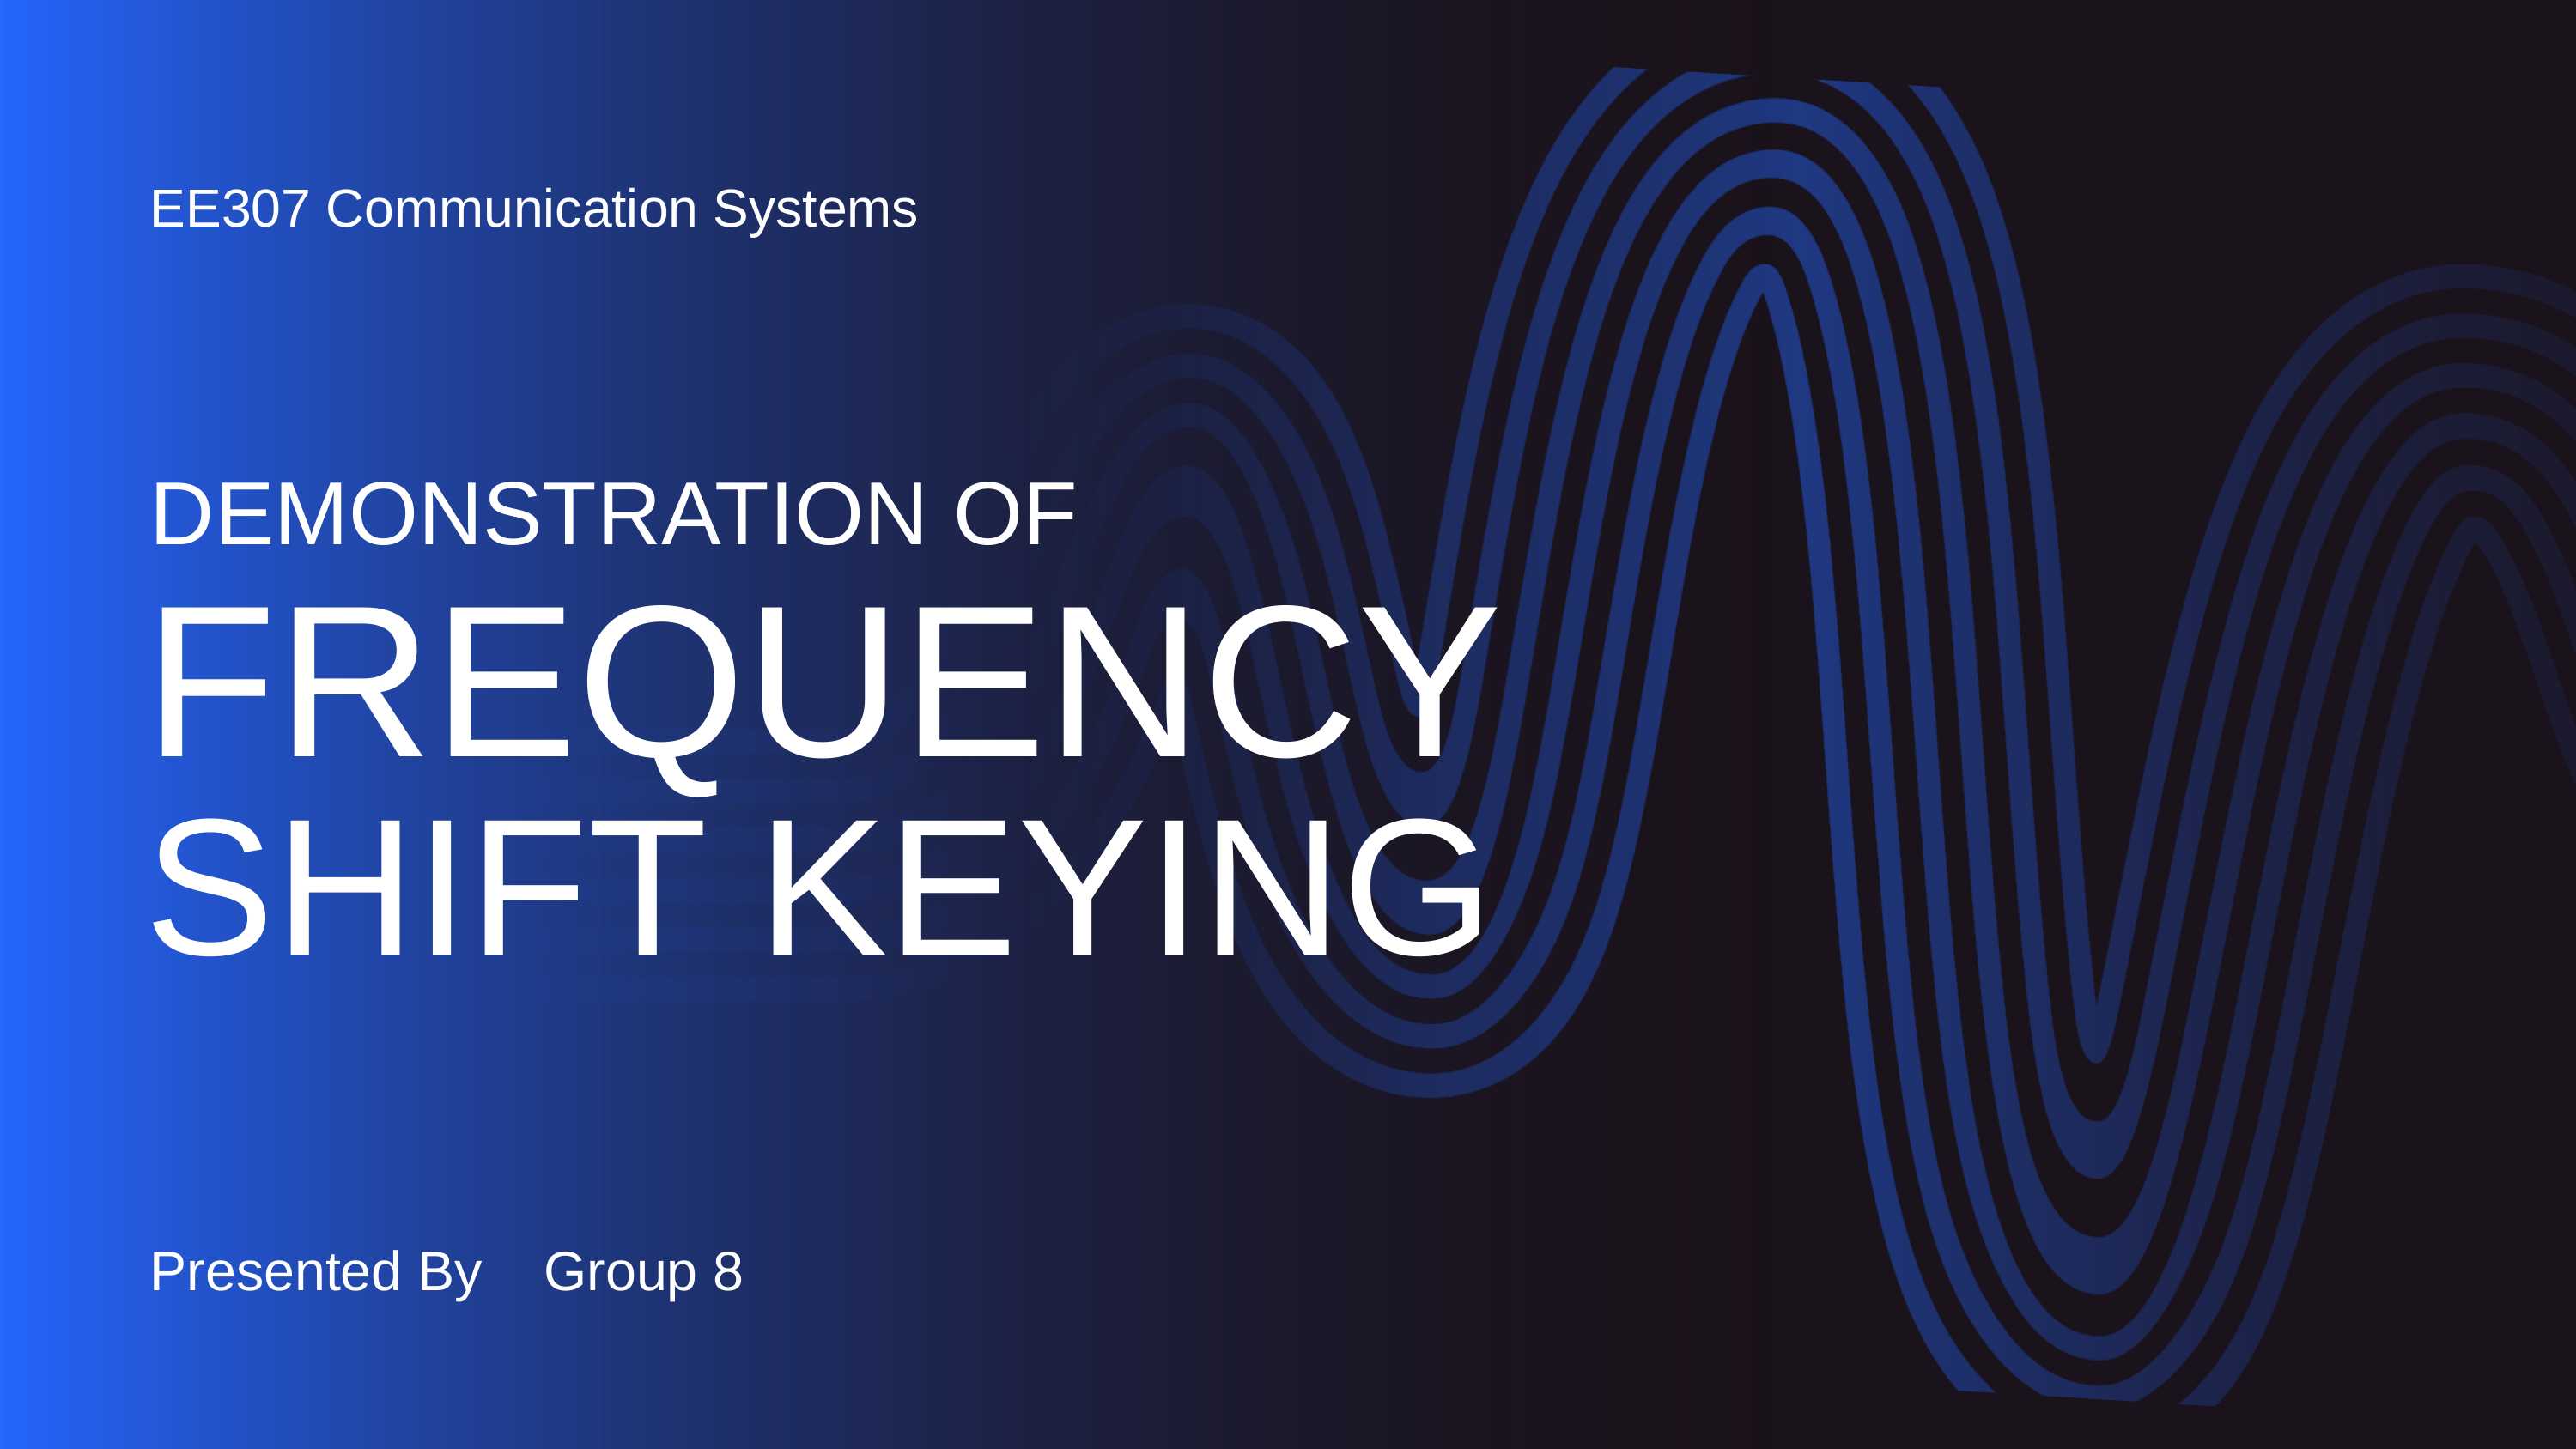

EE307 Communication Systems
DEMONSTRATION OF
FREQUENCY
SHIFT KEYING
| Presented By Group 8 |  |  |
| --- | --- | --- |